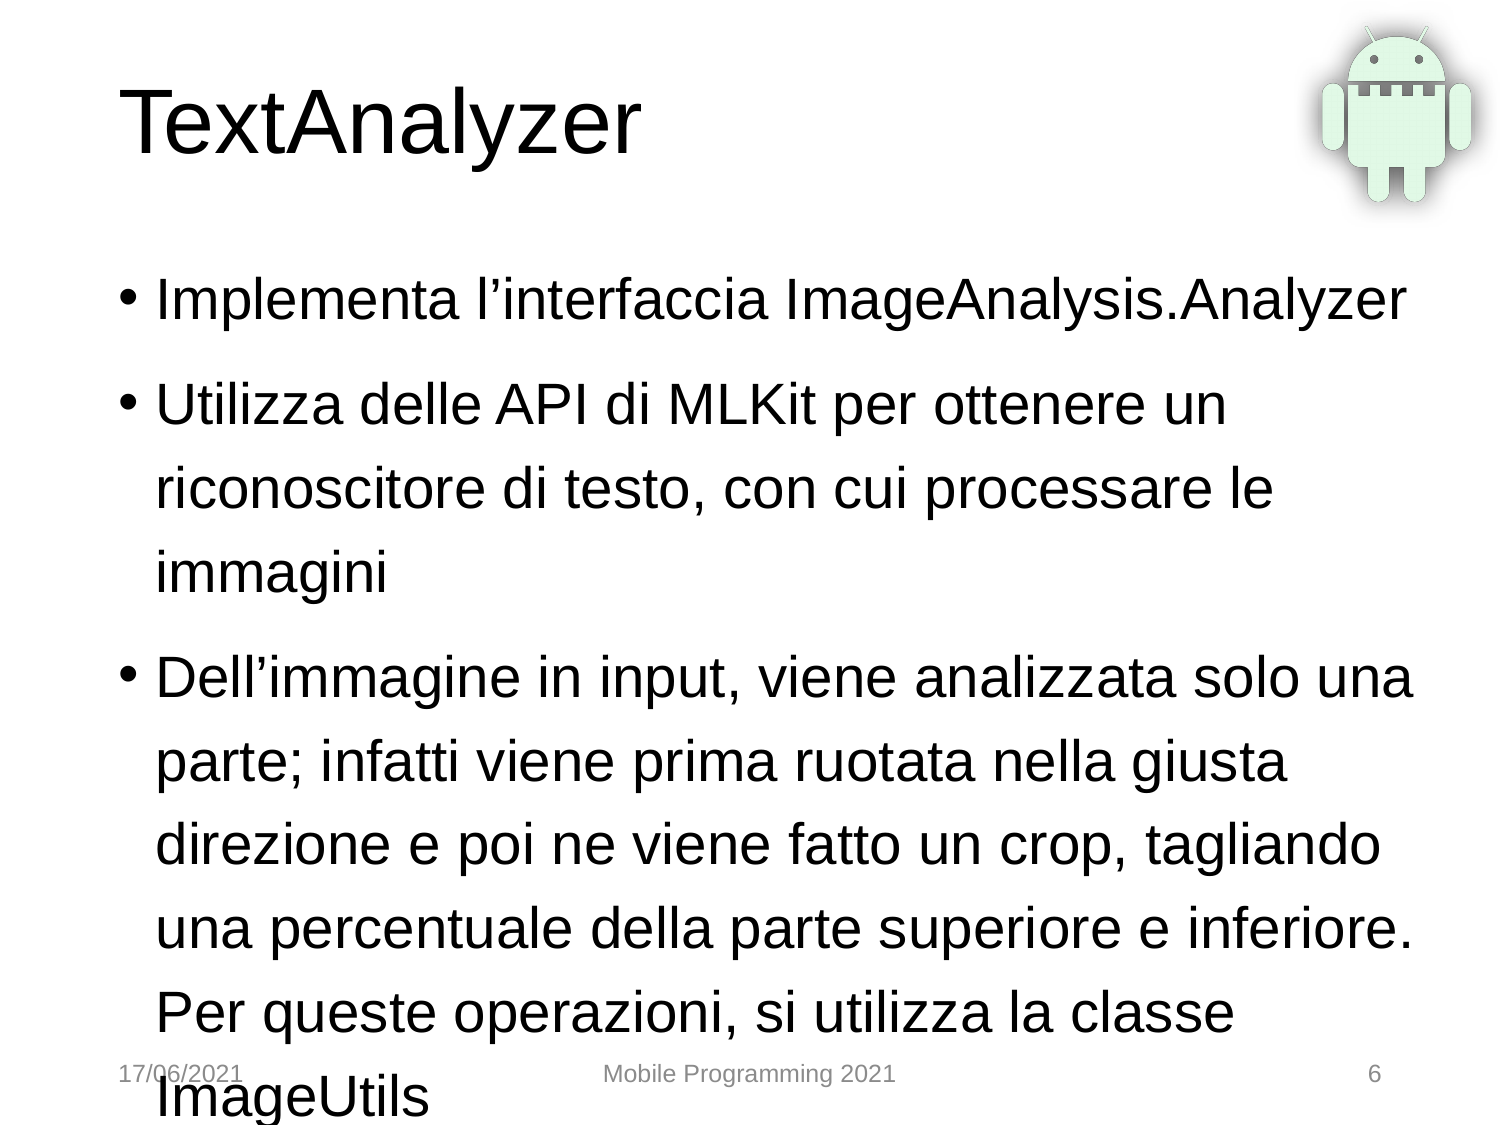

# TextAnalyzer
Implementa l’interfaccia ImageAnalysis.Analyzer
Utilizza delle API di MLKit per ottenere un riconoscitore di testo, con cui processare le immagini
Dell’immagine in input, viene analizzata solo una parte; infatti viene prima ruotata nella giusta direzione e poi ne viene fatto un crop, tagliando una percentuale della parte superiore e inferiore. Per queste operazioni, si utilizza la classe ImageUtils

17/06/2021
Mobile Programming 2021
6